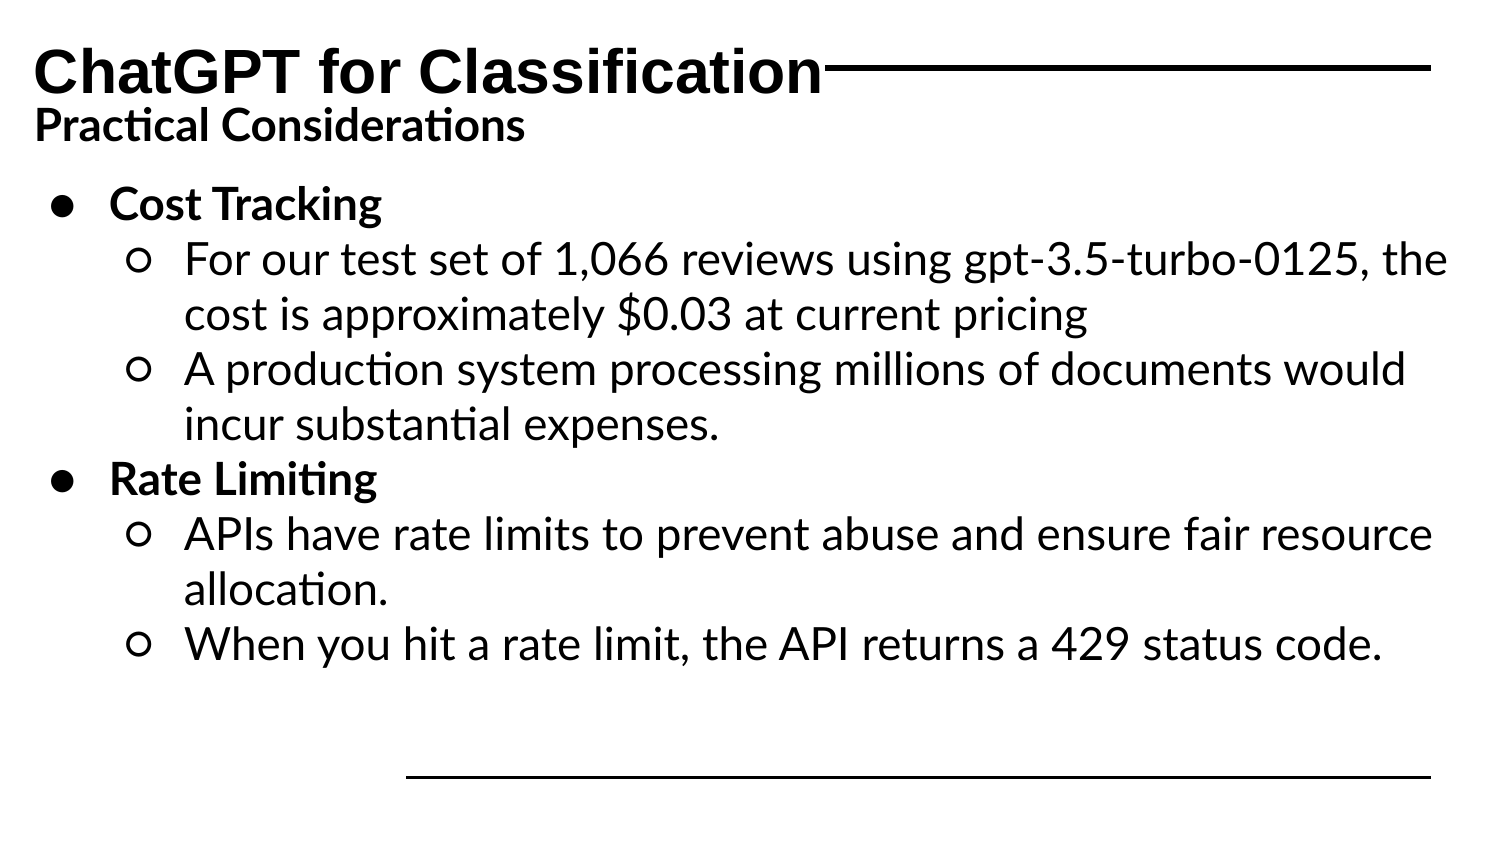

# ChatGPT for Classification

Practical Considerations
Cost Tracking
For our test set of 1,066 reviews using gpt-3.5-turbo-0125, the cost is approximately $0.03 at current pricing
A production system processing millions of documents would incur substantial expenses.
Rate Limiting
APIs have rate limits to prevent abuse and ensure fair resource allocation.
When you hit a rate limit, the API returns a 429 status code.